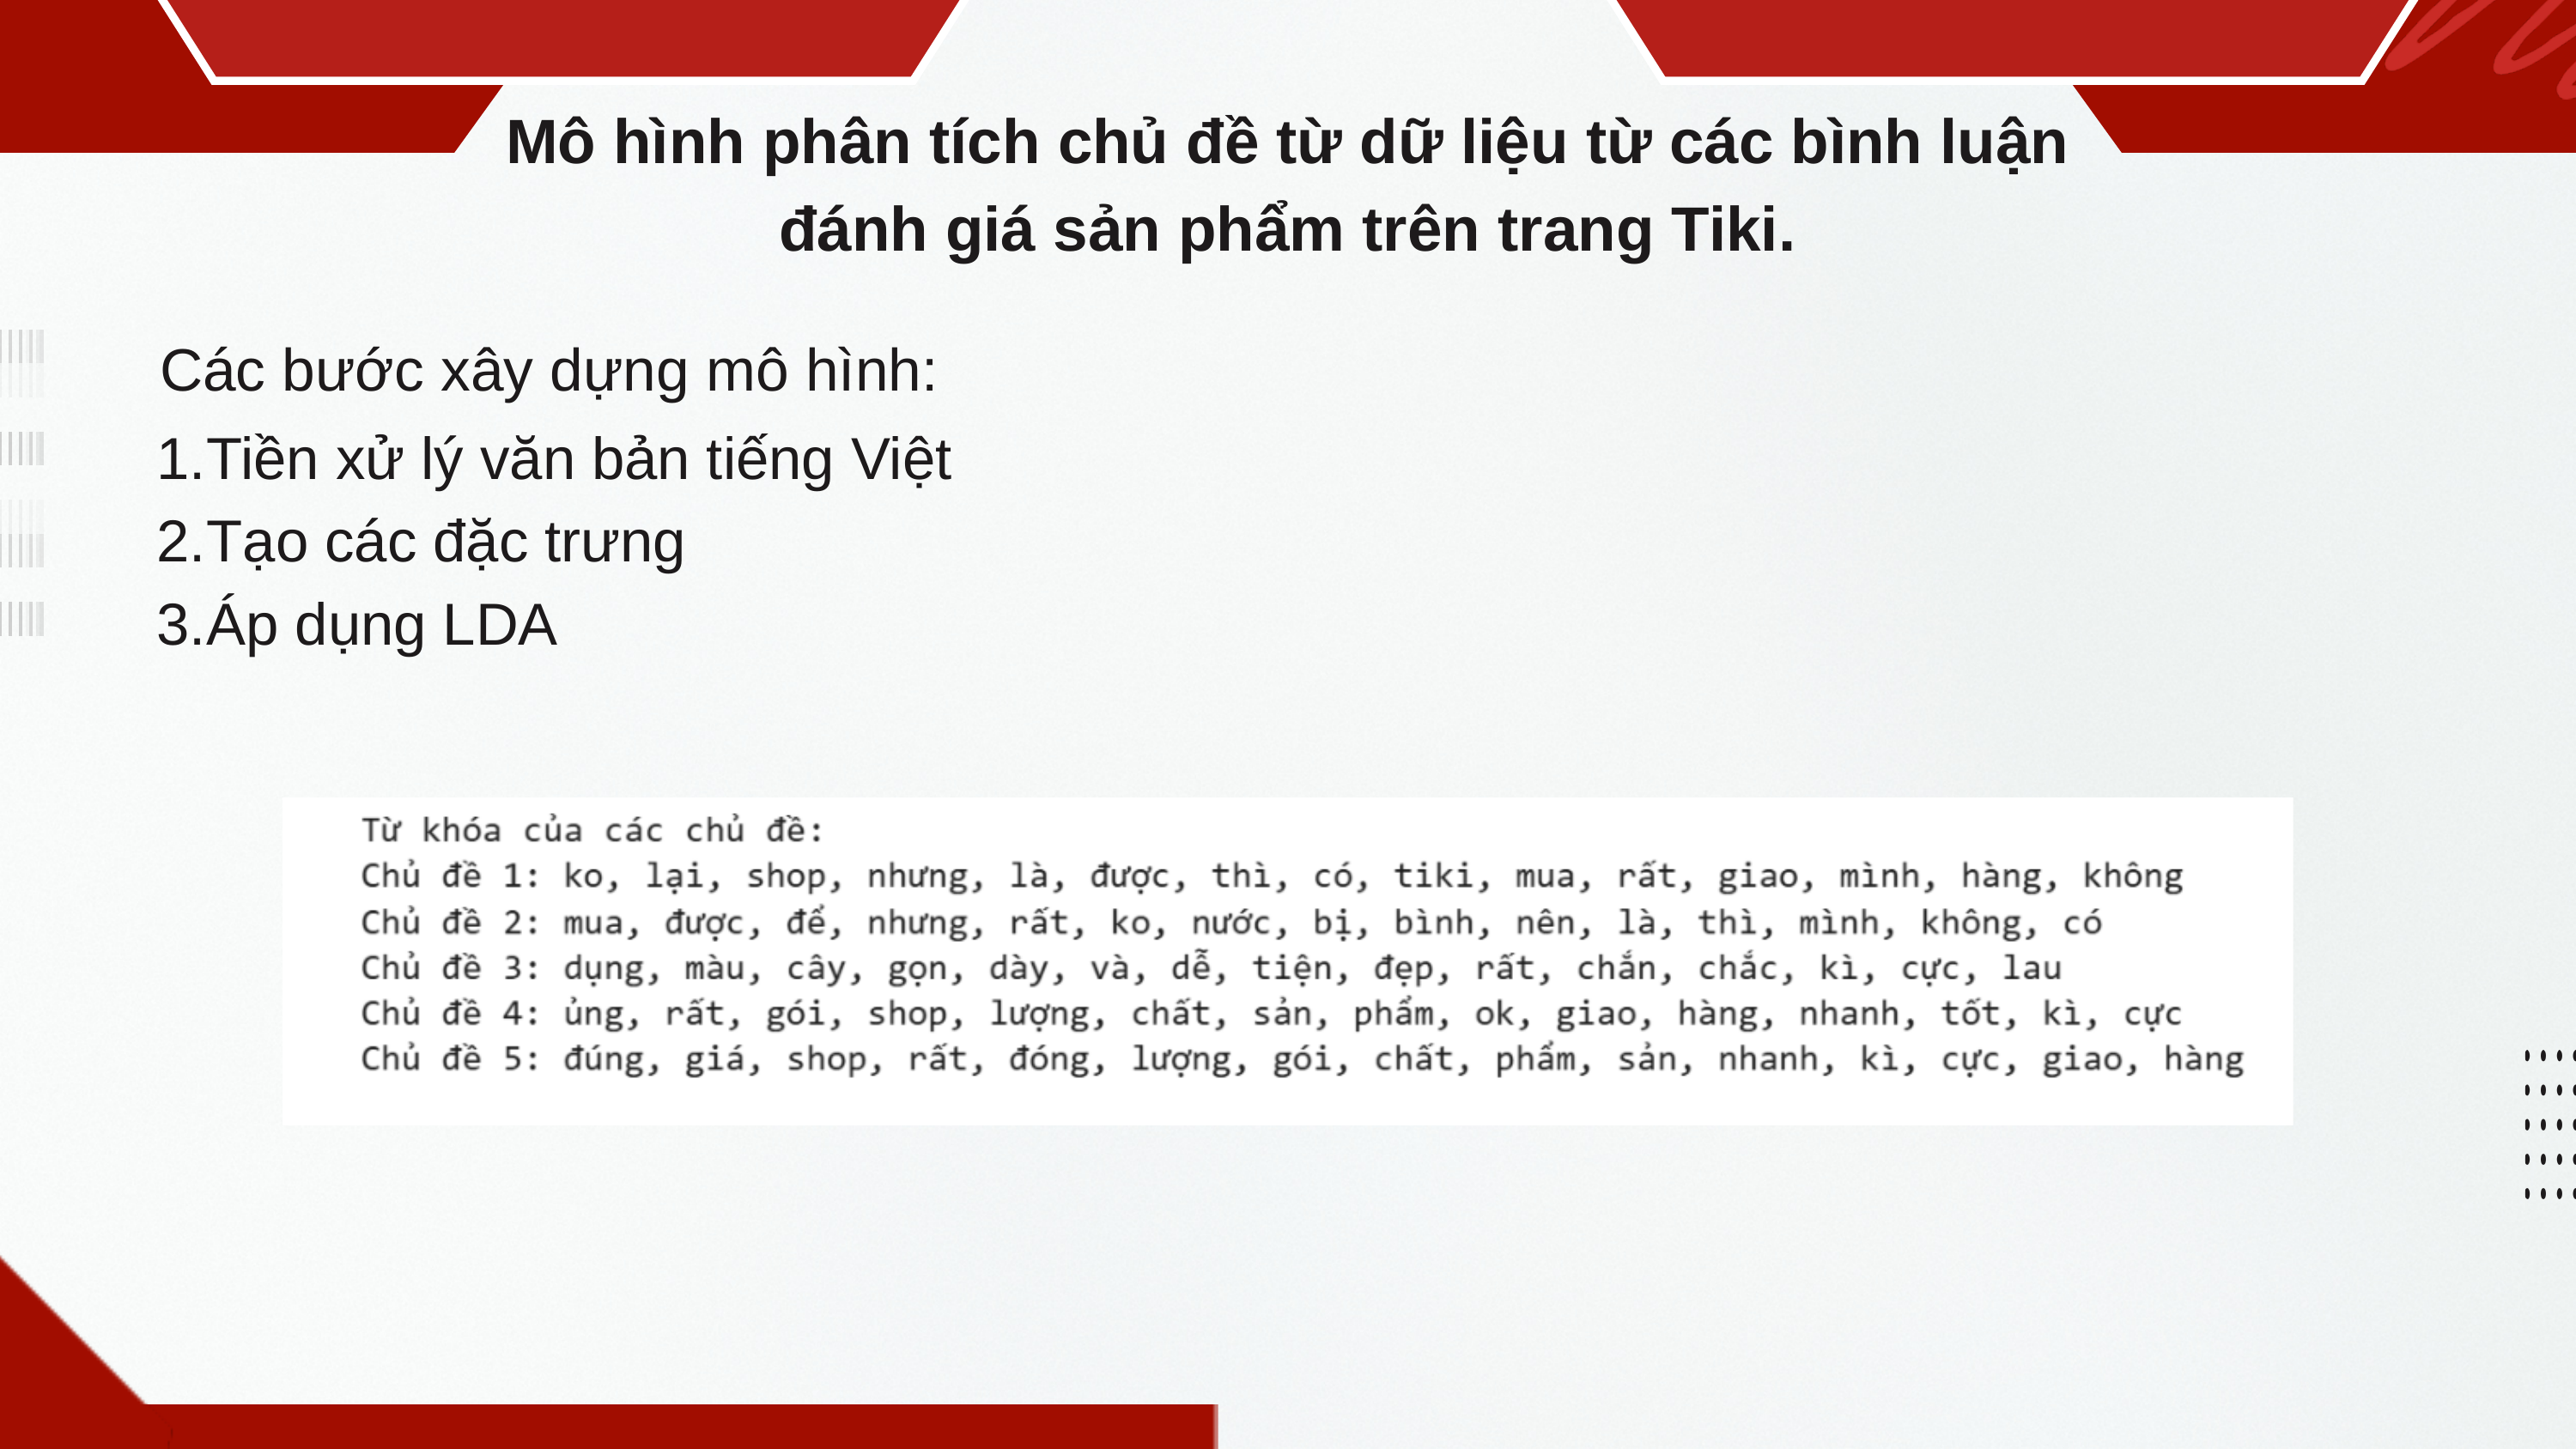

Mô hình phân tích chủ đề từ dữ liệu từ các bình luận đánh giá sản phẩm trên trang Tiki.
Các bước xây dựng mô hình:
Tiền xử lý văn bản tiếng Việt
Tạo các đặc trưng
Áp dụng LDA